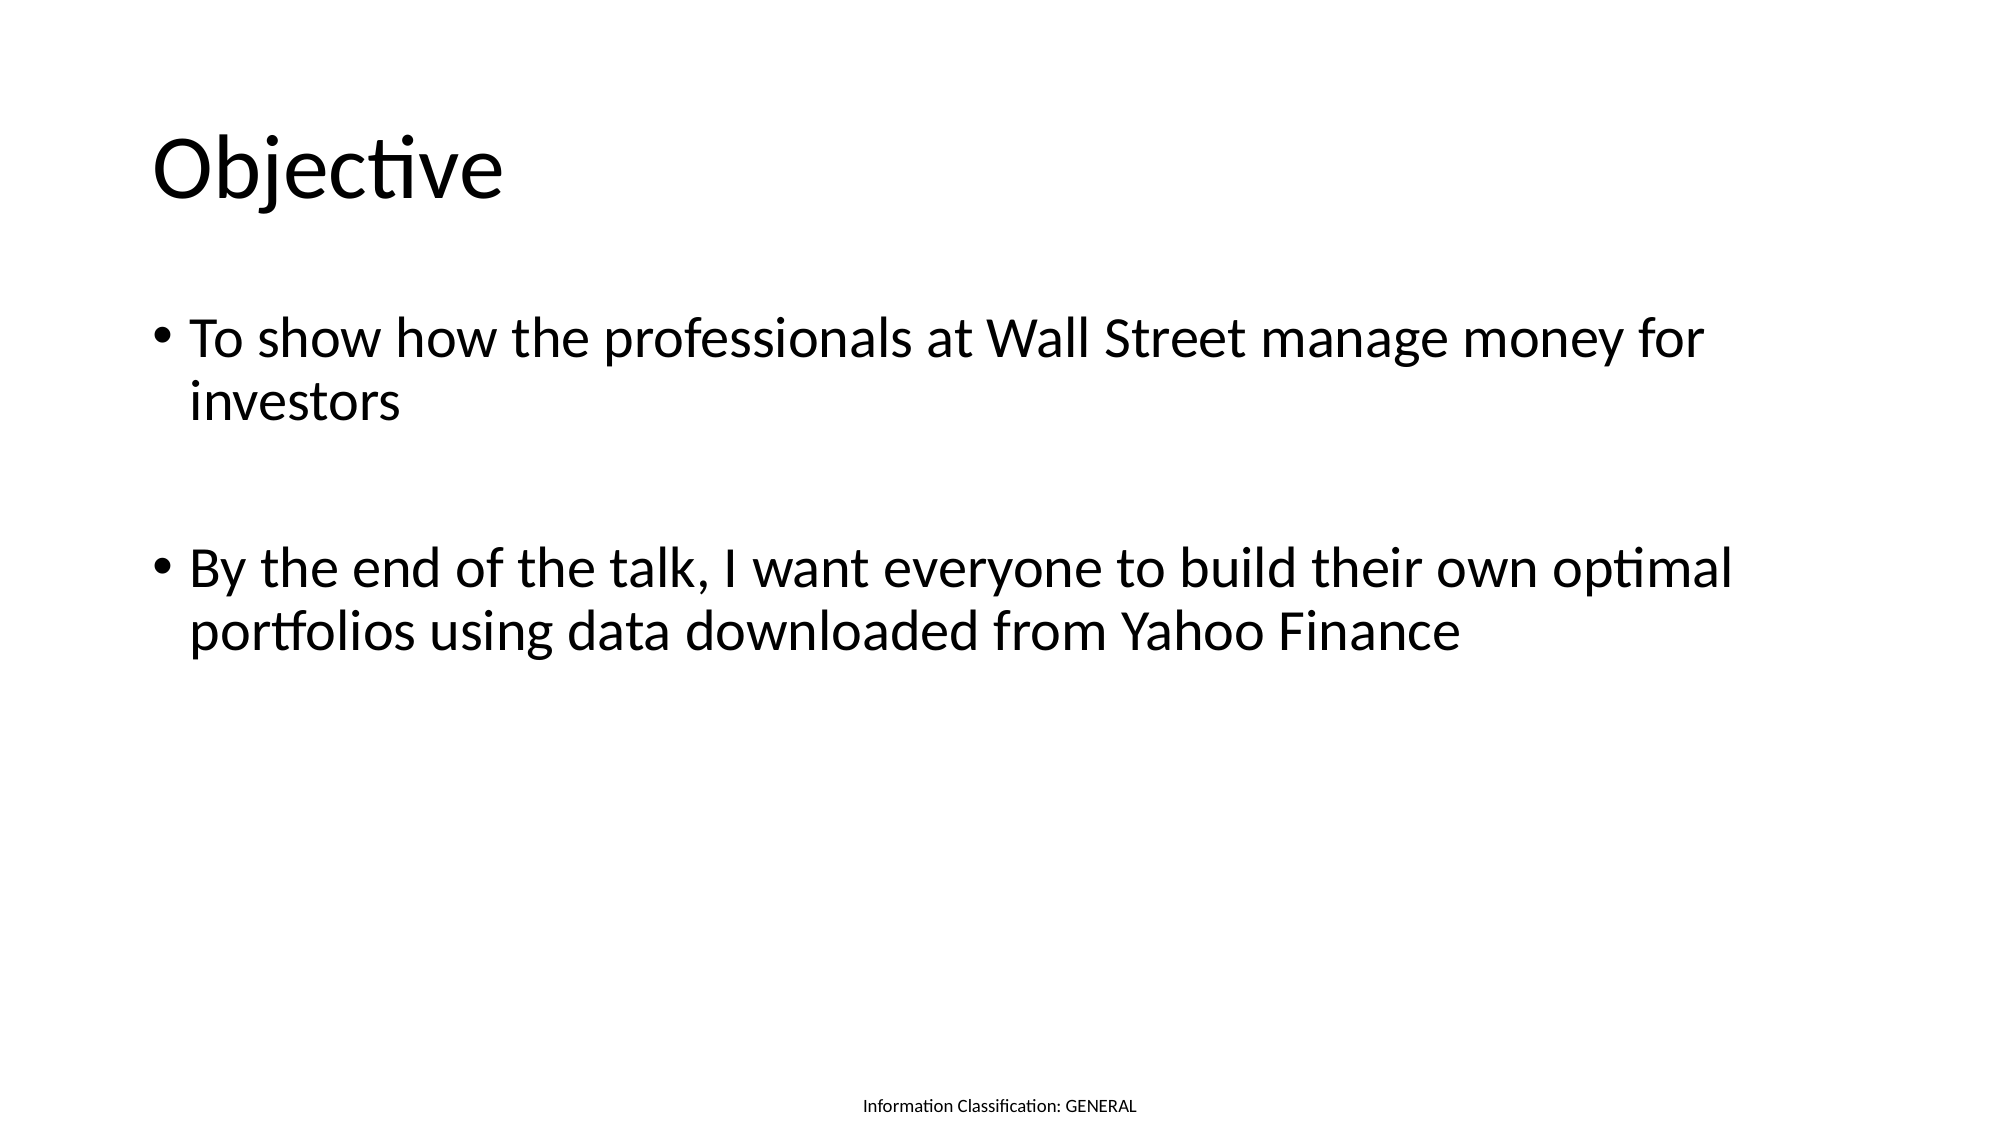

# Objective
To show how the professionals at Wall Street manage money for investors

By the end of the talk, I want everyone to build their own optimal portfolios using data downloaded from Yahoo Finance